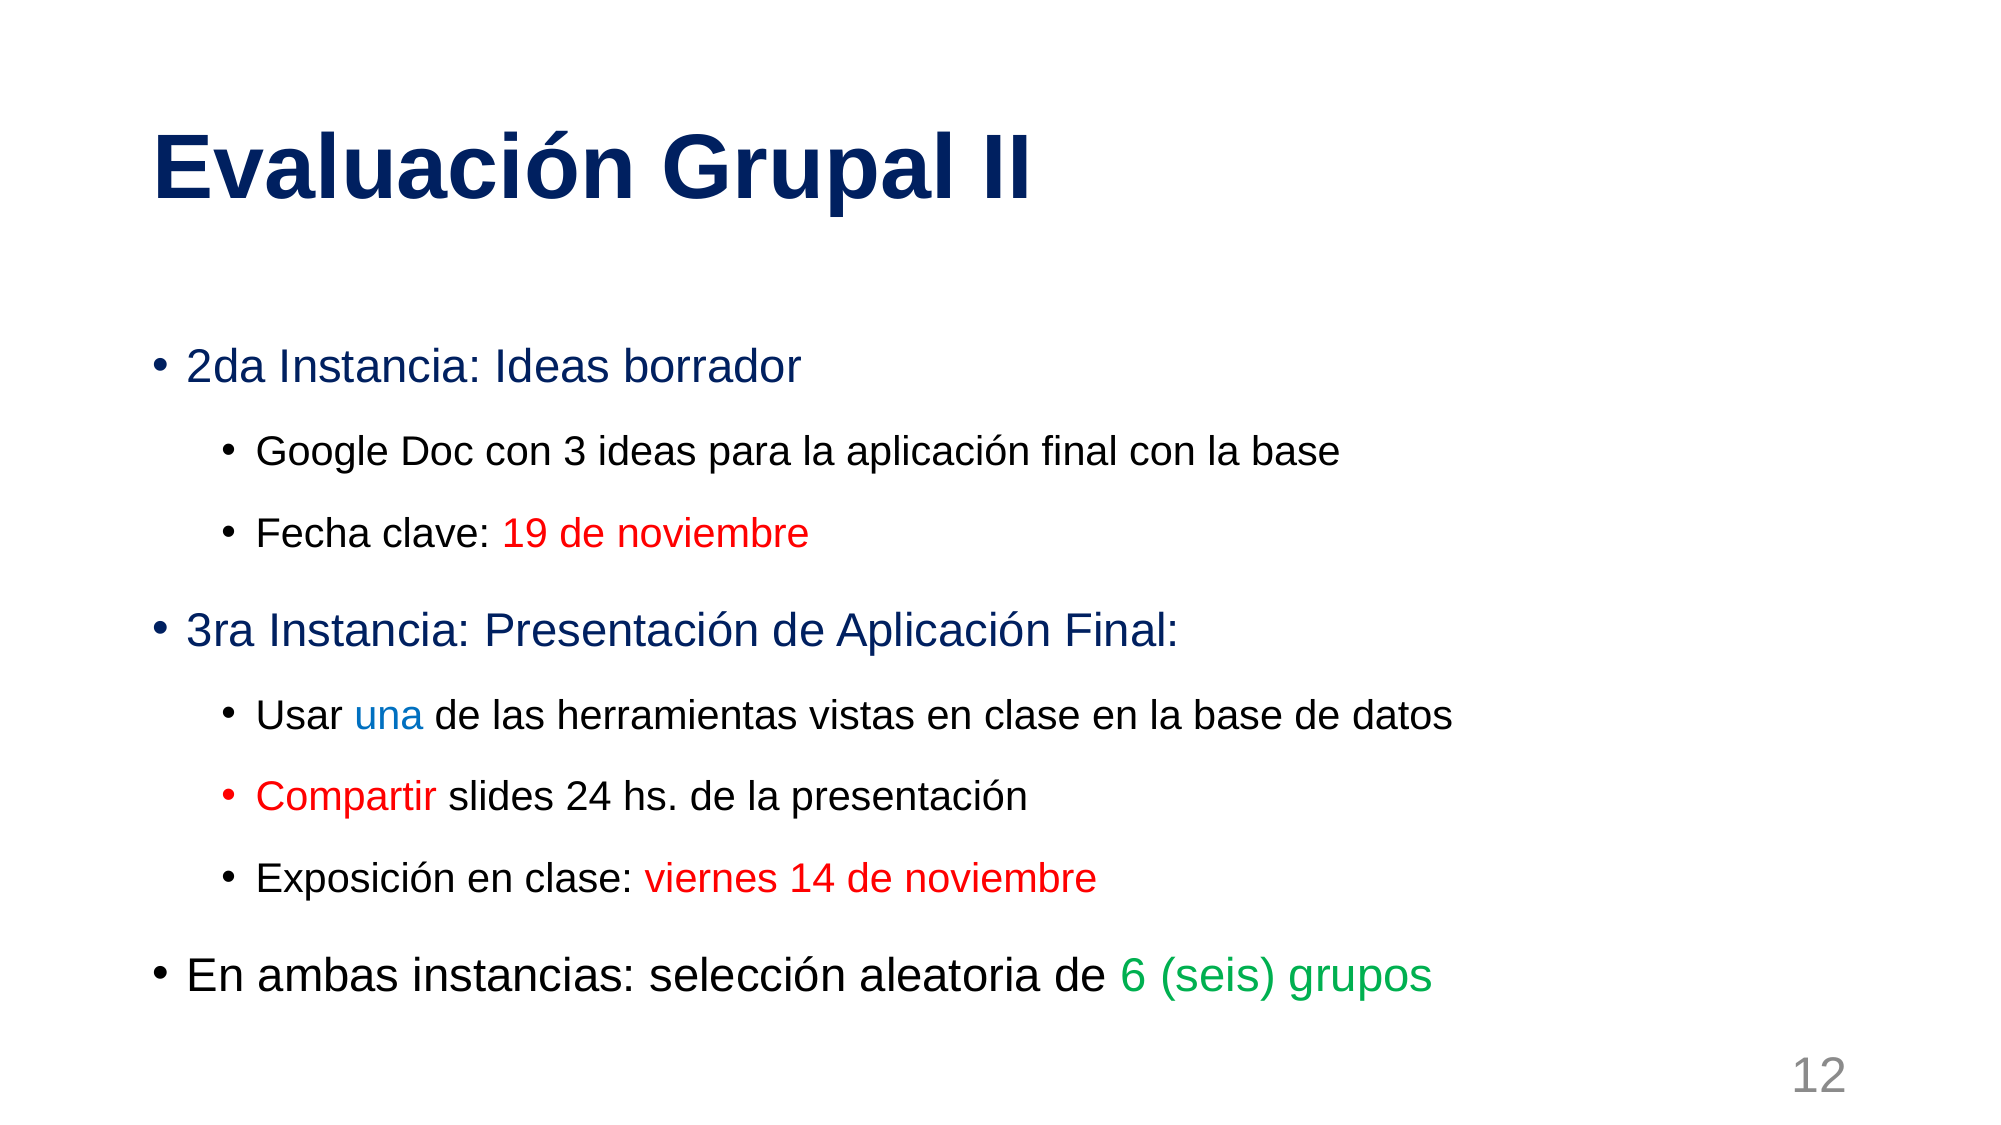

# Evaluación Grupal II
2da Instancia: Ideas borrador
Google Doc con 3 ideas para la aplicación final con la base
Fecha clave: 19 de noviembre
3ra Instancia: Presentación de Aplicación Final:
Usar una de las herramientas vistas en clase en la base de datos
Compartir slides 24 hs. de la presentación
Exposición en clase: viernes 14 de noviembre
En ambas instancias: selección aleatoria de 6 (seis) grupos

12